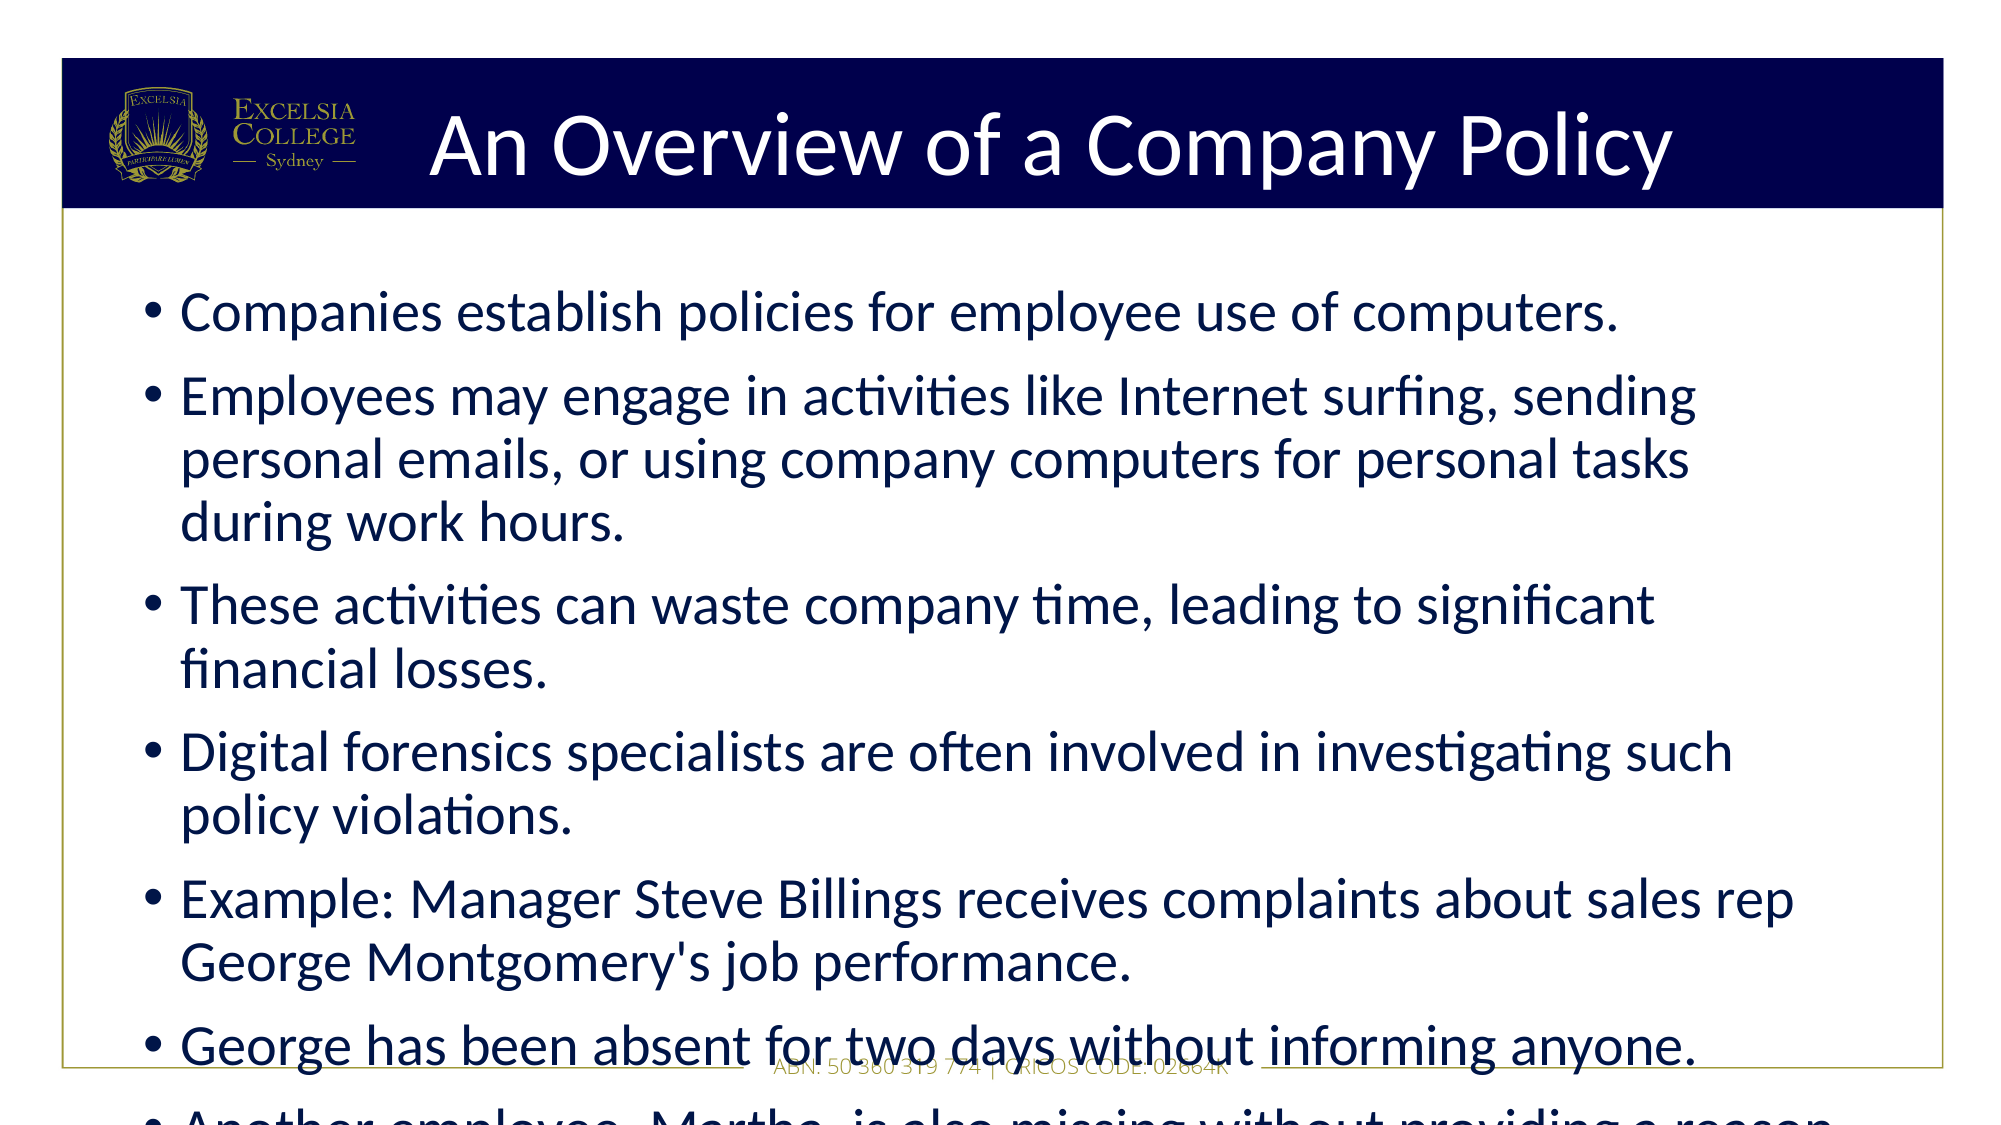

# An Overview of a Company Policy Violation
Companies establish policies for employee use of computers.
Employees may engage in activities like Internet surfing, sending personal emails, or using company computers for personal tasks during work hours.
These activities can waste company time, leading to significant financial losses.
Digital forensics specialists are often involved in investigating such policy violations.
Example: Manager Steve Billings receives complaints about sales rep George Montgomery's job performance.
George has been absent for two days without informing anyone.
Another employee, Martha, is also missing without providing a reason for her absence.
Steve requests the IT Department to confiscate George’s hard drive and all storage media in his work area.
The goal is to determine George’s whereabouts and address job performance concerns.
A systematic approach is required to examine and analyze data found on George’s desk.